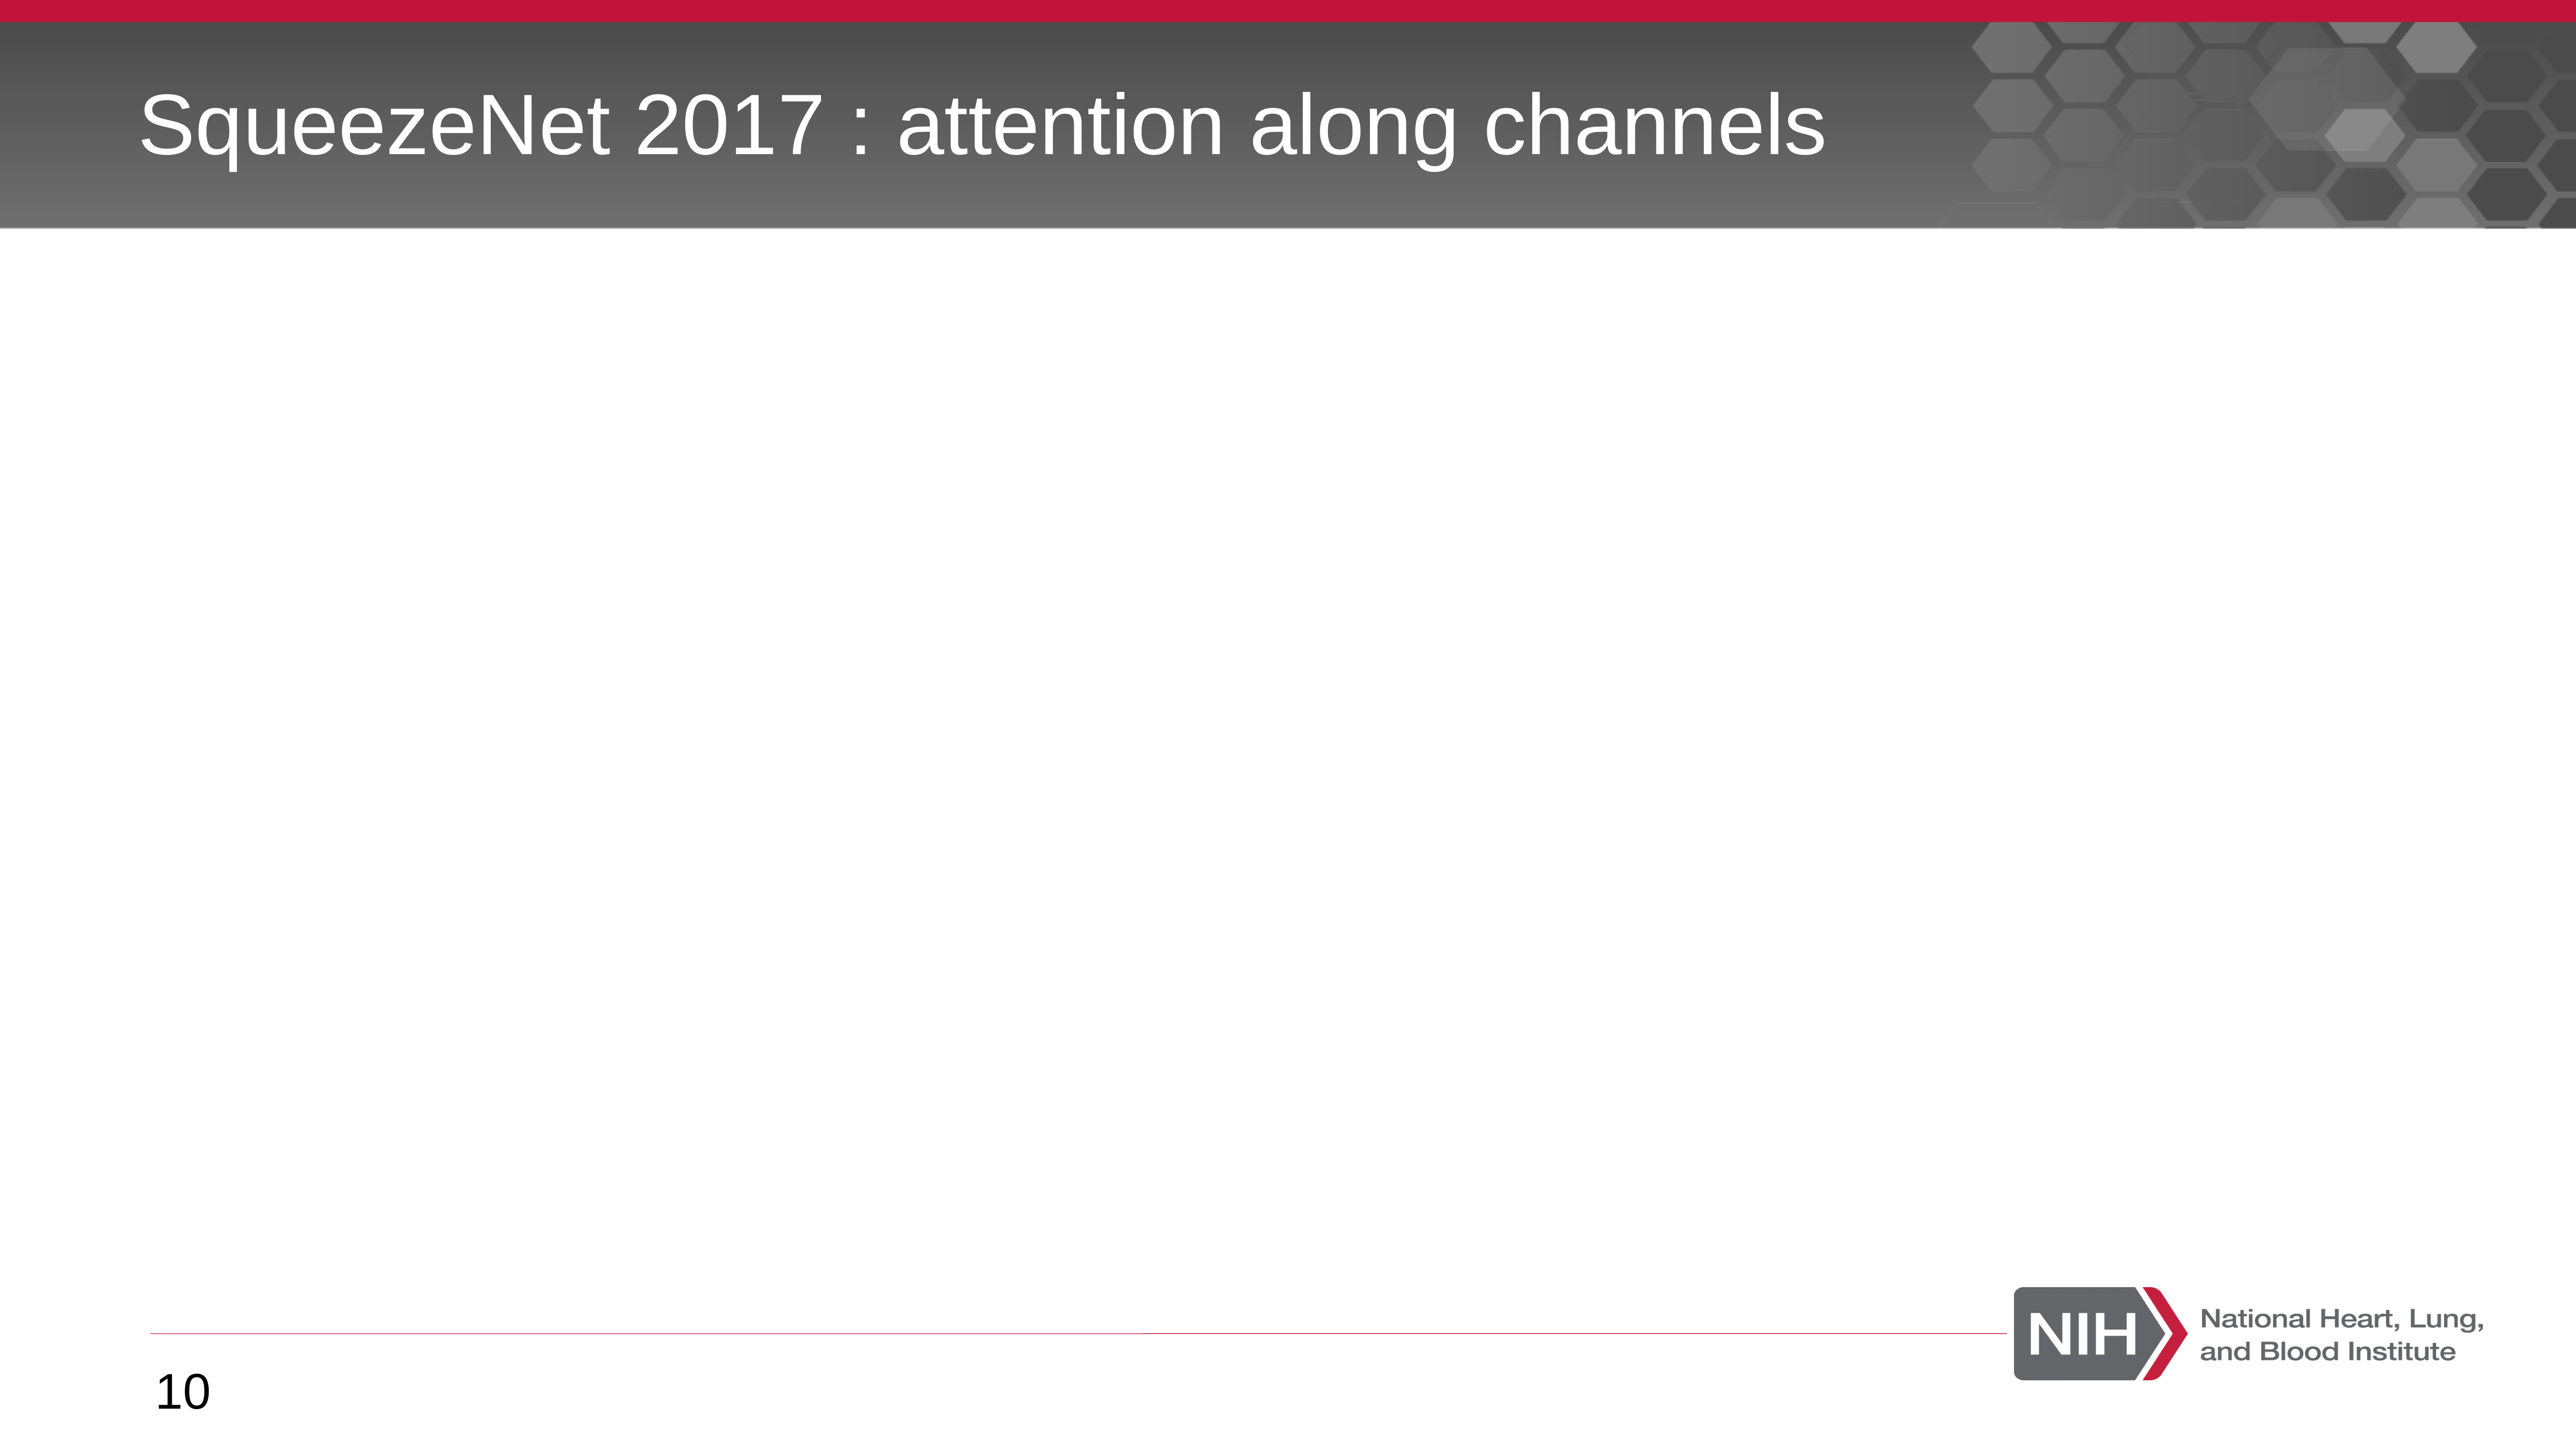

# SqueezeNet 2017 : attention along channels
10